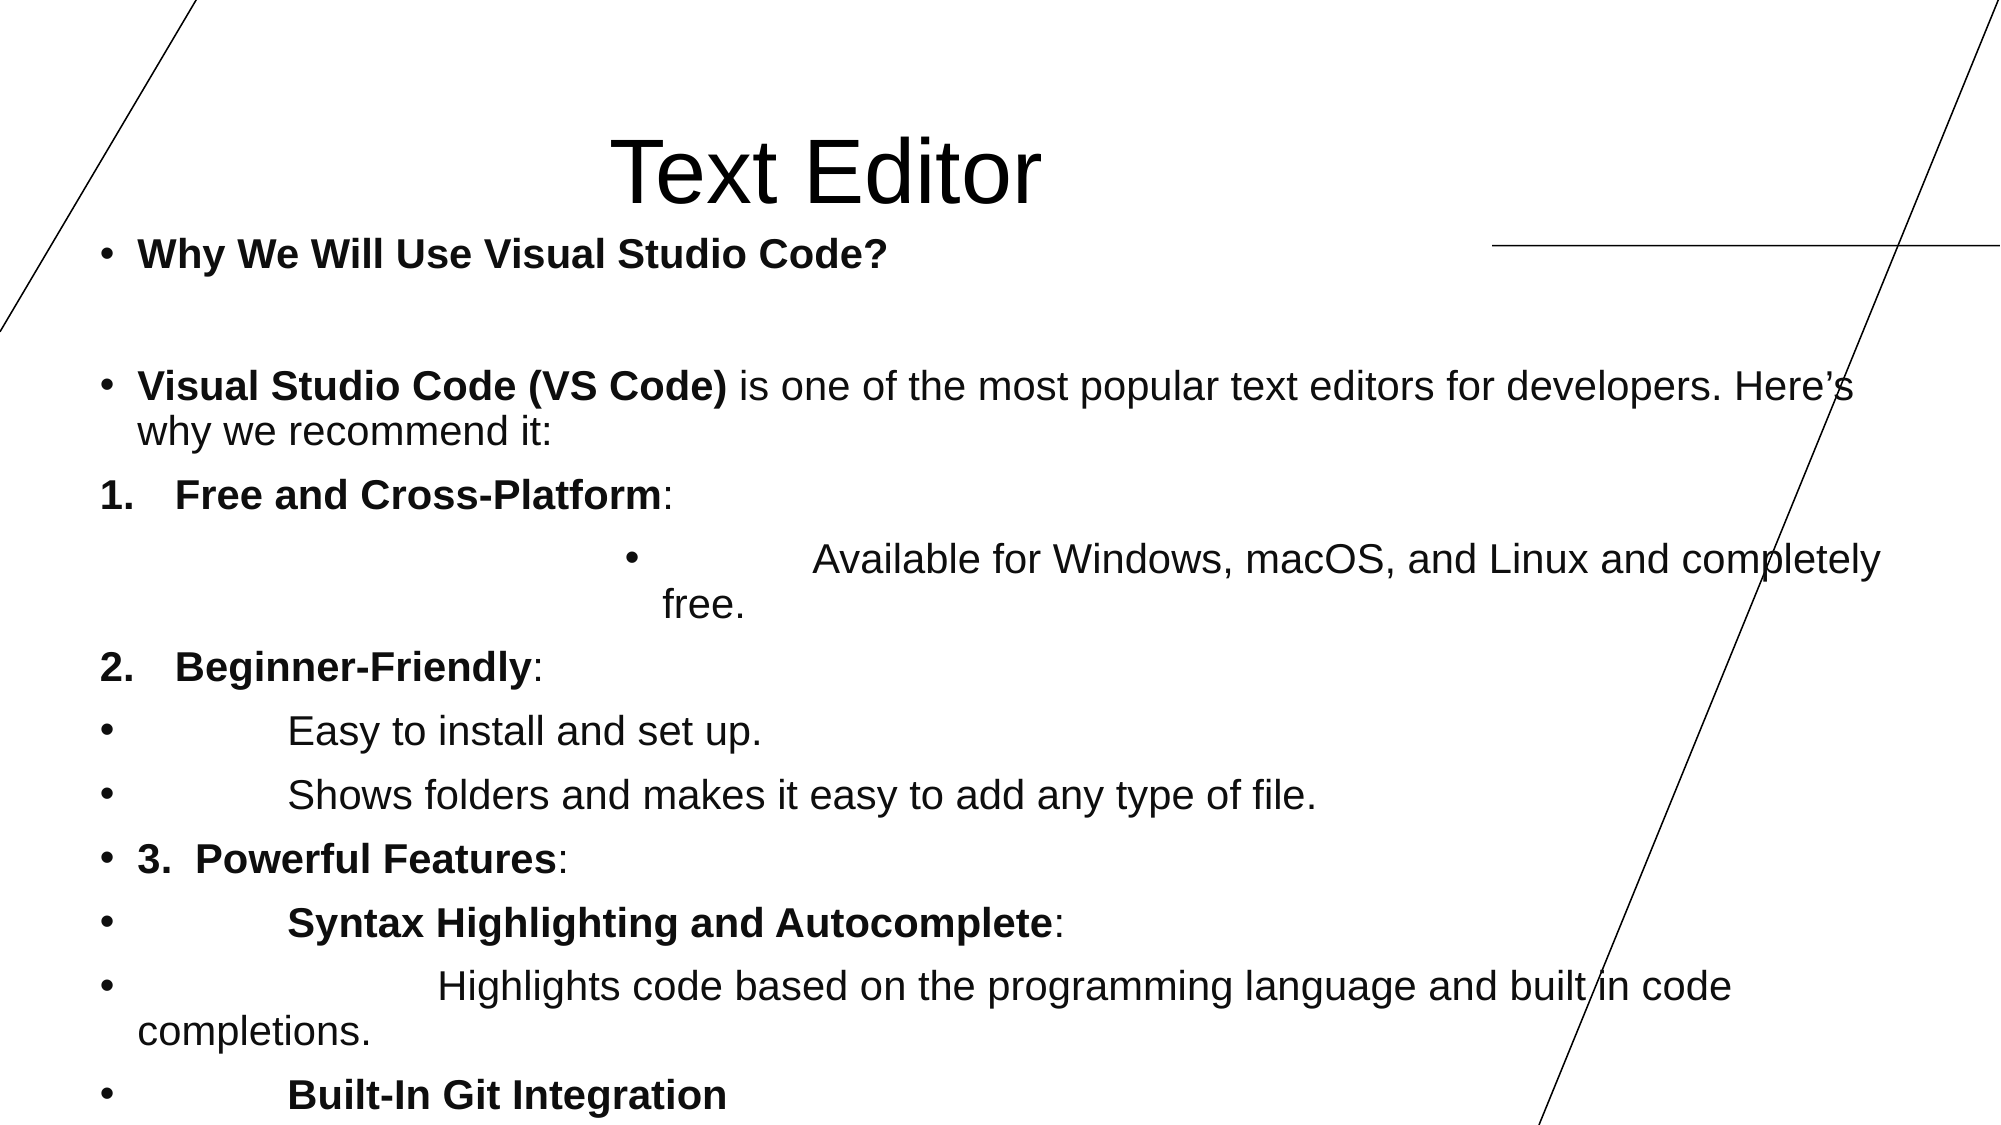

Text Editor
# Why We Will Use Visual Studio Code?

Visual Studio Code (VS Code) is one of the most popular text editors for developers. Here’s why we recommend it:
Free and Cross-Platform:
	Available for Windows, macOS, and Linux and completely free.
Beginner-Friendly:
	Easy to install and set up.
	Shows folders and makes it easy to add any type of file.
3.  Powerful Features:
	Syntax Highlighting and Autocomplete:
		Highlights code based on the programming language and built in code completions.
	Built-In Git Integration